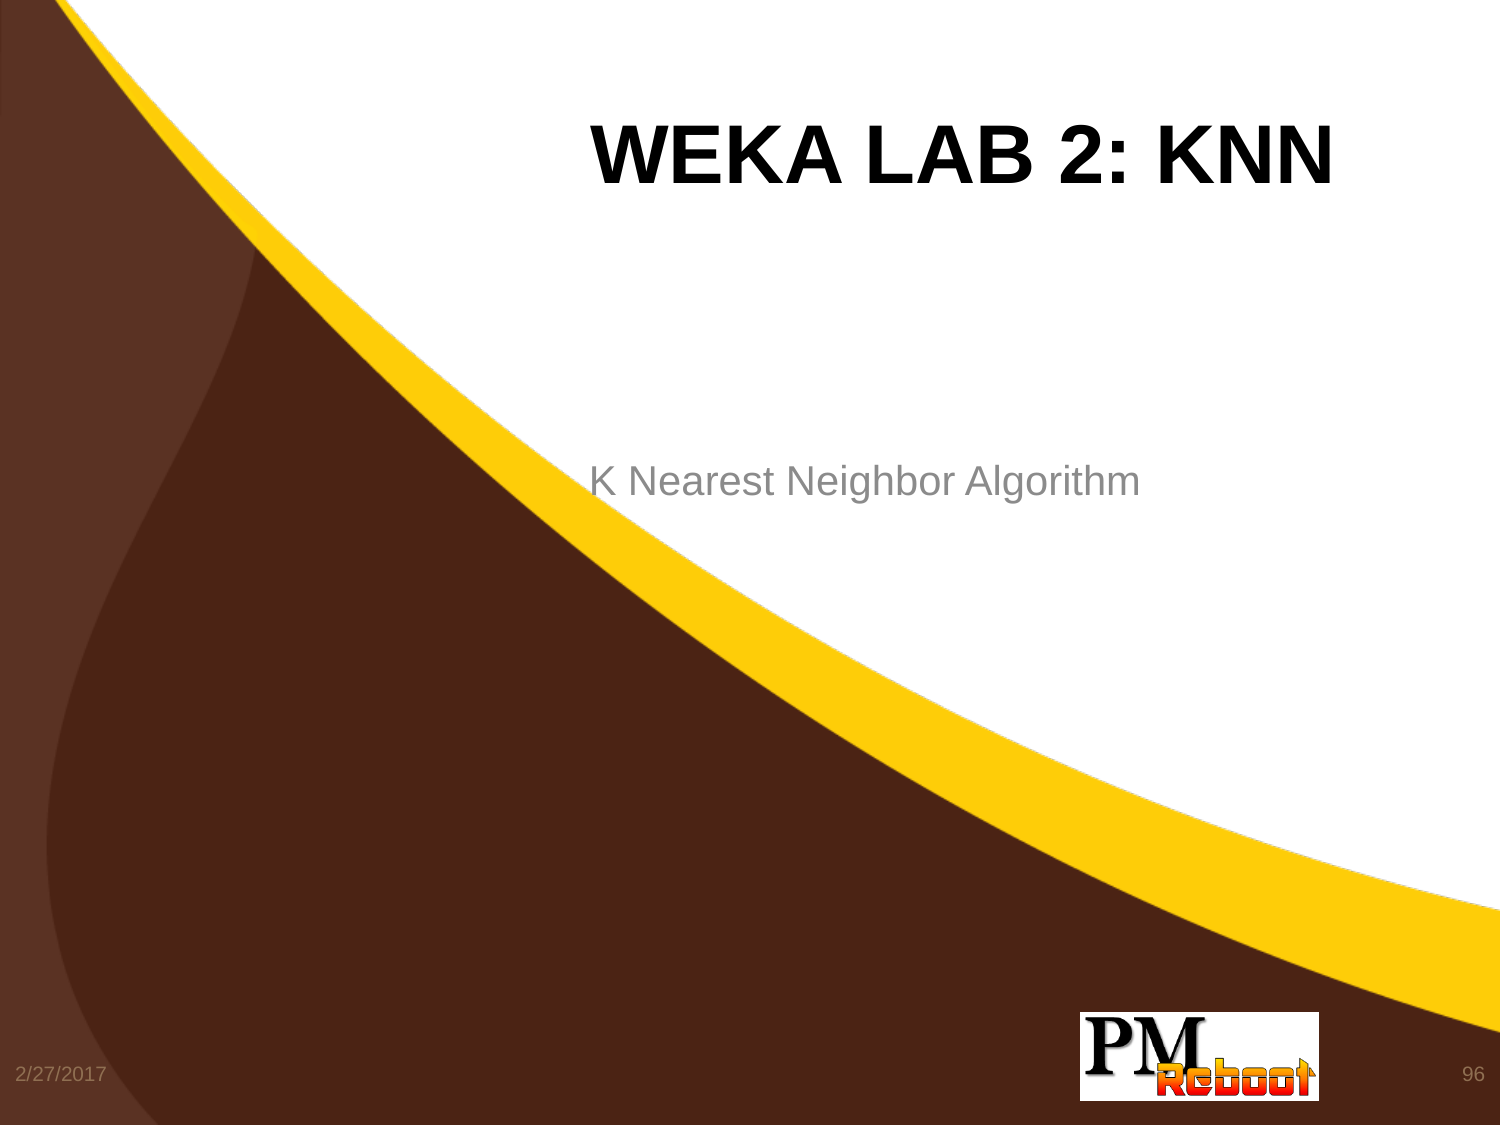

# Weka Lab 2: kNN
K Nearest Neighbor Algorithm
2/27/2017
96